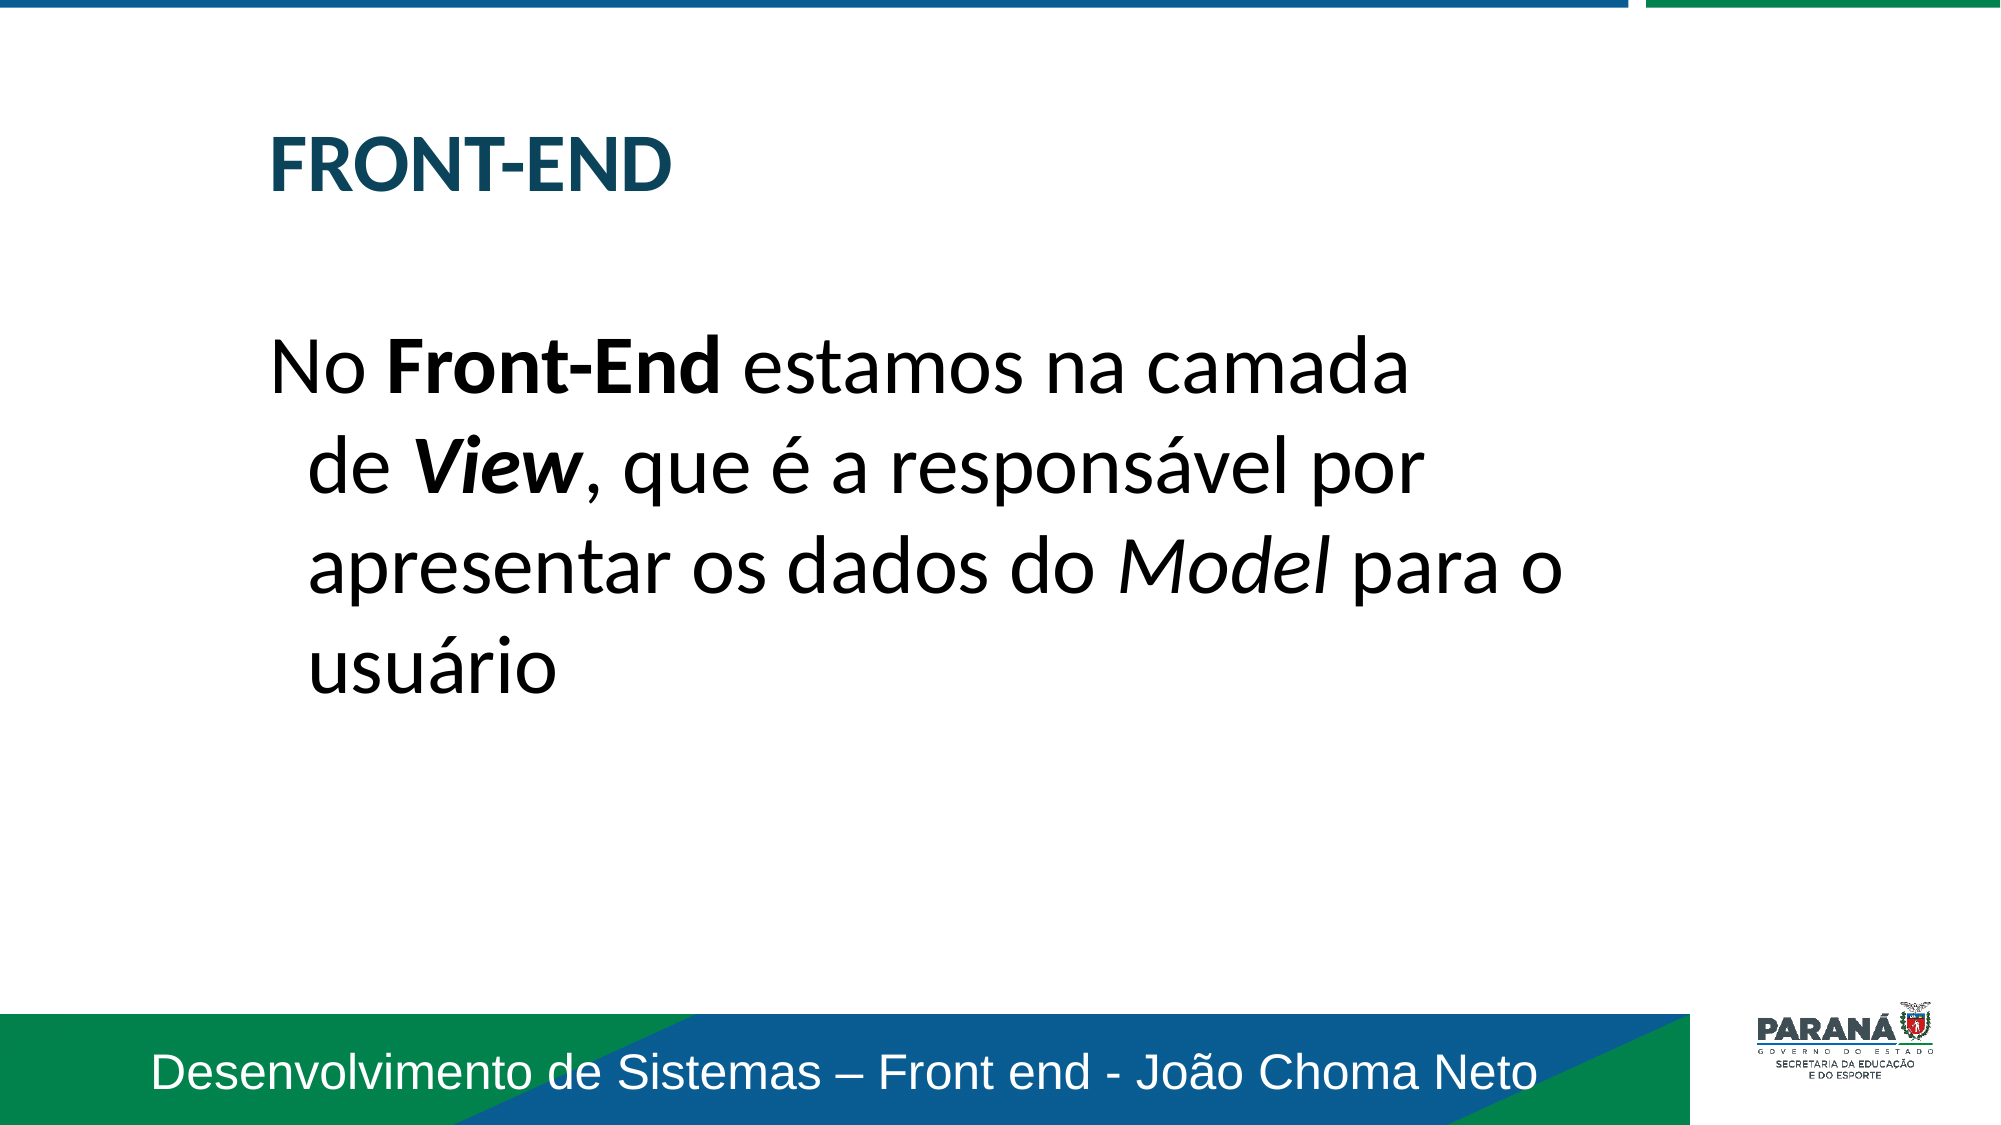

FRONT-END
No Front-End estamos na camada de View, que é a responsável por apresentar os dados do Model para o usuário